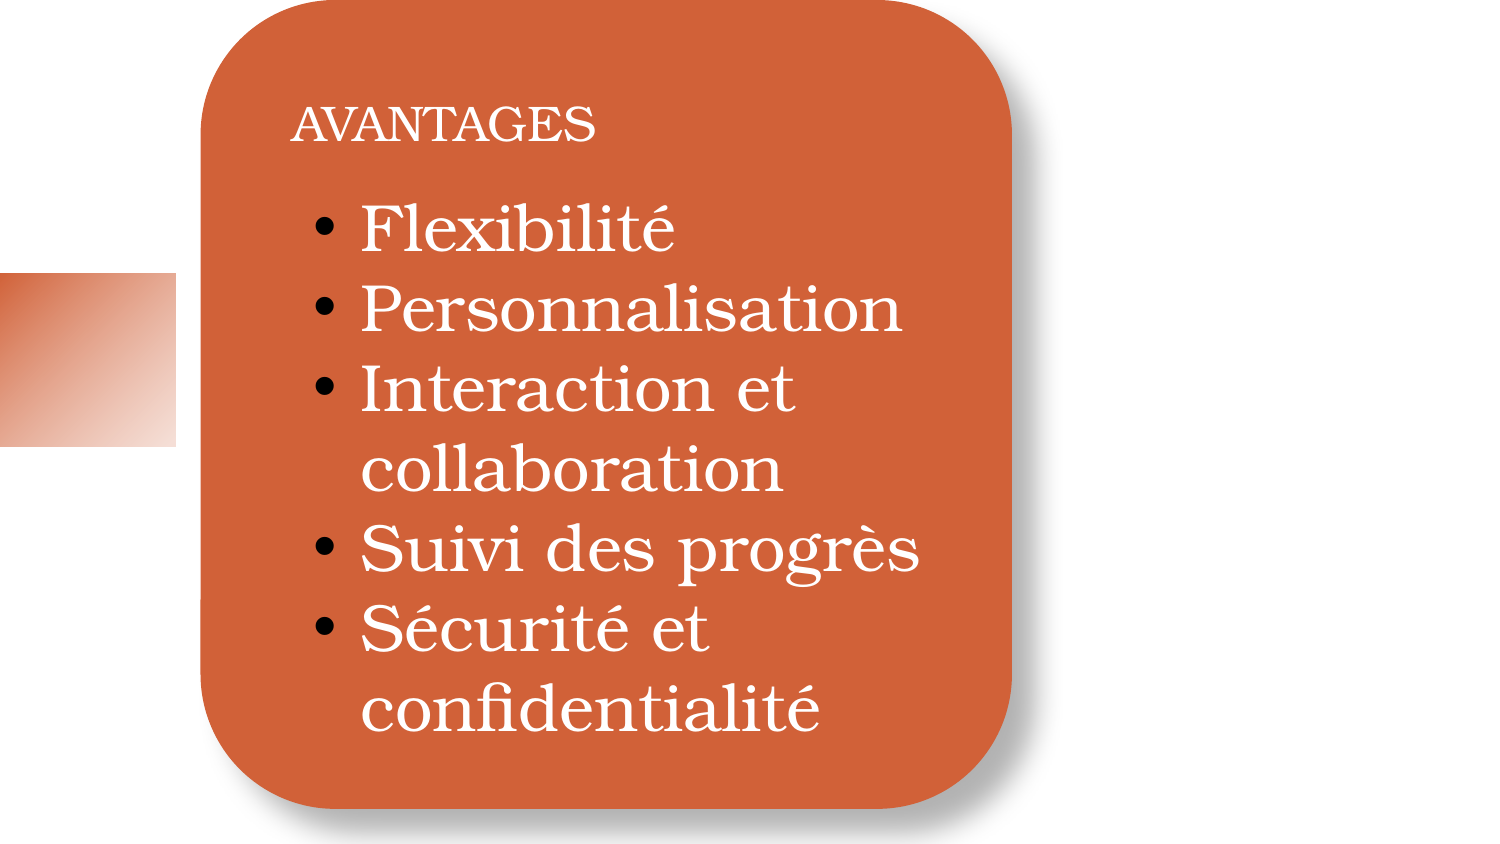

AVANTAGES
Flexibilité
Personnalisation
Interaction et collaboration
Suivi des progrès
Sécurité et confidentialité